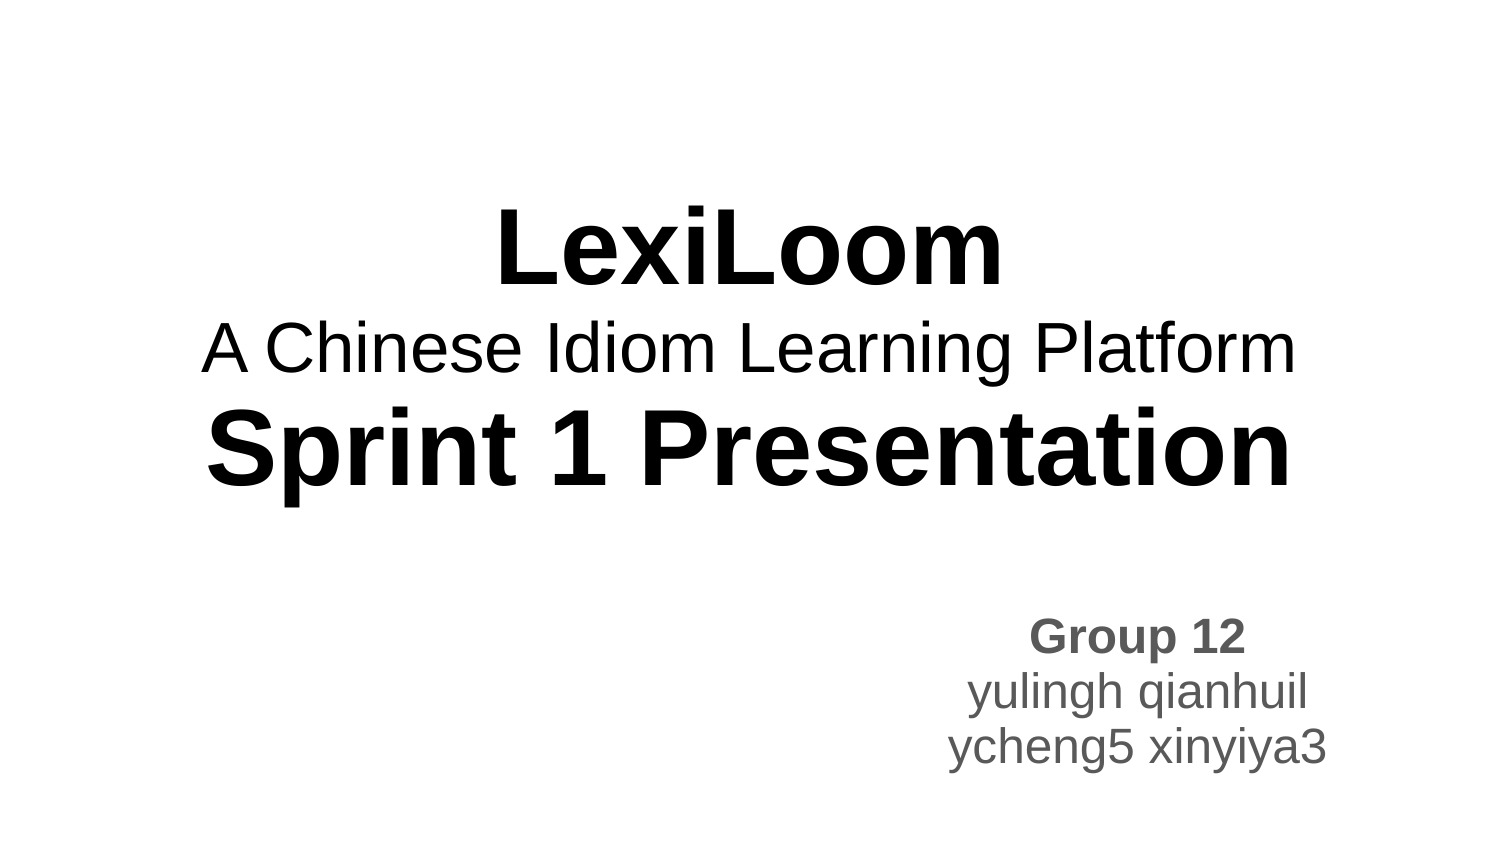

# LexiLoom
A Chinese Idiom Learning Platform
Sprint 1 Presentation
Group 12
yulingh qianhuil
ycheng5 xinyiya3